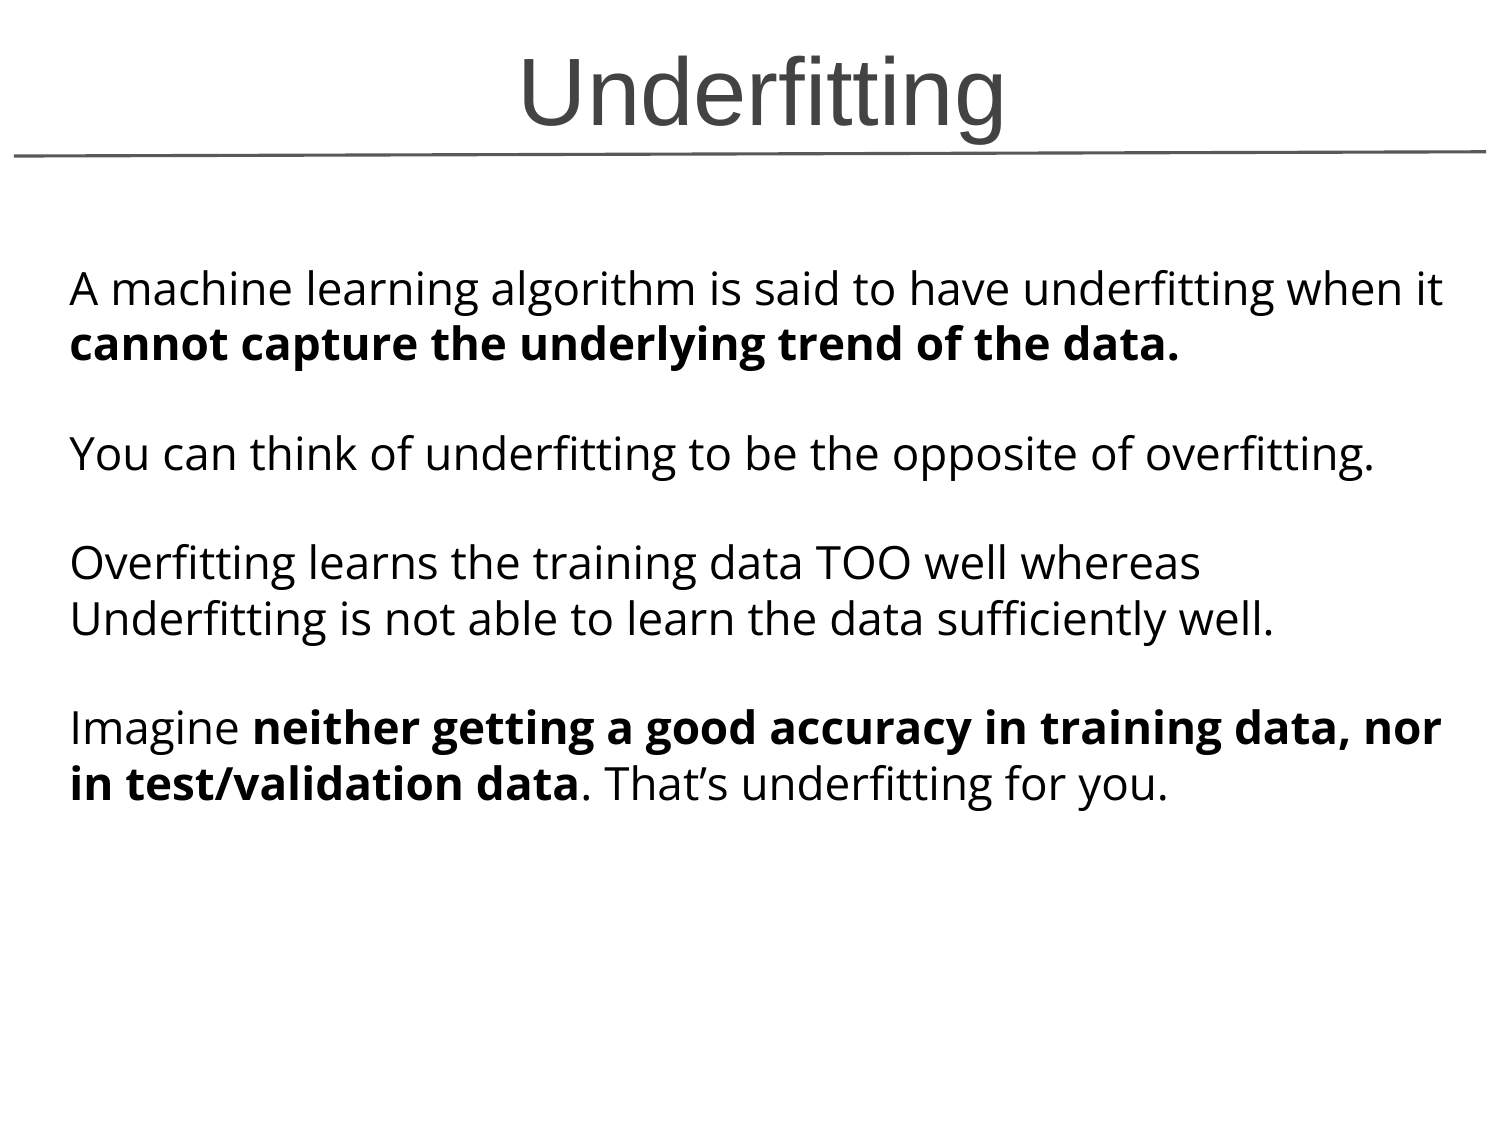

Underfitting

A machine learning algorithm is said to have underfitting when it cannot capture the underlying trend of the data.

You can think of underfitting to be the opposite of overfitting.

Overfitting learns the training data TOO well whereas Underfitting is not able to learn the data sufficiently well.

Imagine neither getting a good accuracy in training data, nor in test/validation data. That’s underfitting for you.